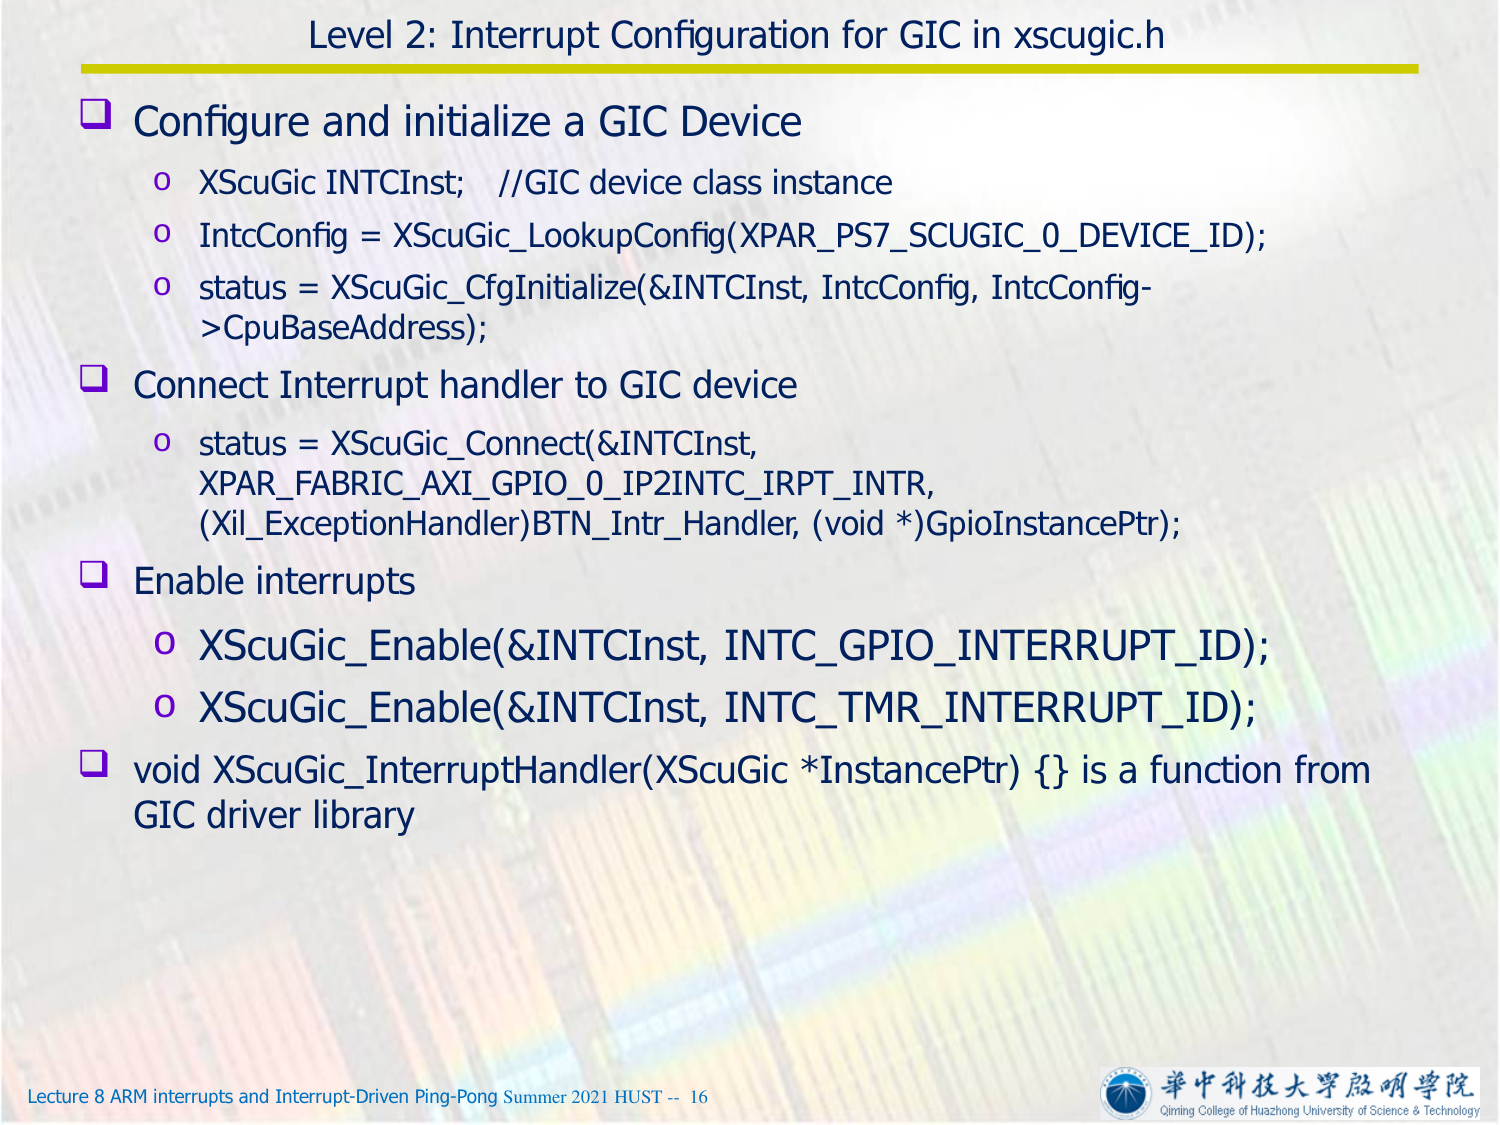

# Level 2: Interrupt Configuration for GIC in xscugic.h
Configure and initialize a GIC Device
XScuGic INTCInst;	//GIC device class instance
IntcConfig = XScuGic_LookupConfig(XPAR_PS7_SCUGIC_0_DEVICE_ID);
status = XScuGic_CfgInitialize(&INTCInst, IntcConfig, IntcConfig->CpuBaseAddress);
Connect Interrupt handler to GIC device
status = XScuGic_Connect(&INTCInst, XPAR_FABRIC_AXI_GPIO_0_IP2INTC_IRPT_INTR, (Xil_ExceptionHandler)BTN_Intr_Handler, (void *)GpioInstancePtr);
Enable interrupts
XScuGic_Enable(&INTCInst, INTC_GPIO_INTERRUPT_ID);
XScuGic_Enable(&INTCInst, INTC_TMR_INTERRUPT_ID);
void XScuGic_InterruptHandler(XScuGic *InstancePtr) {} is a function from GIC driver library